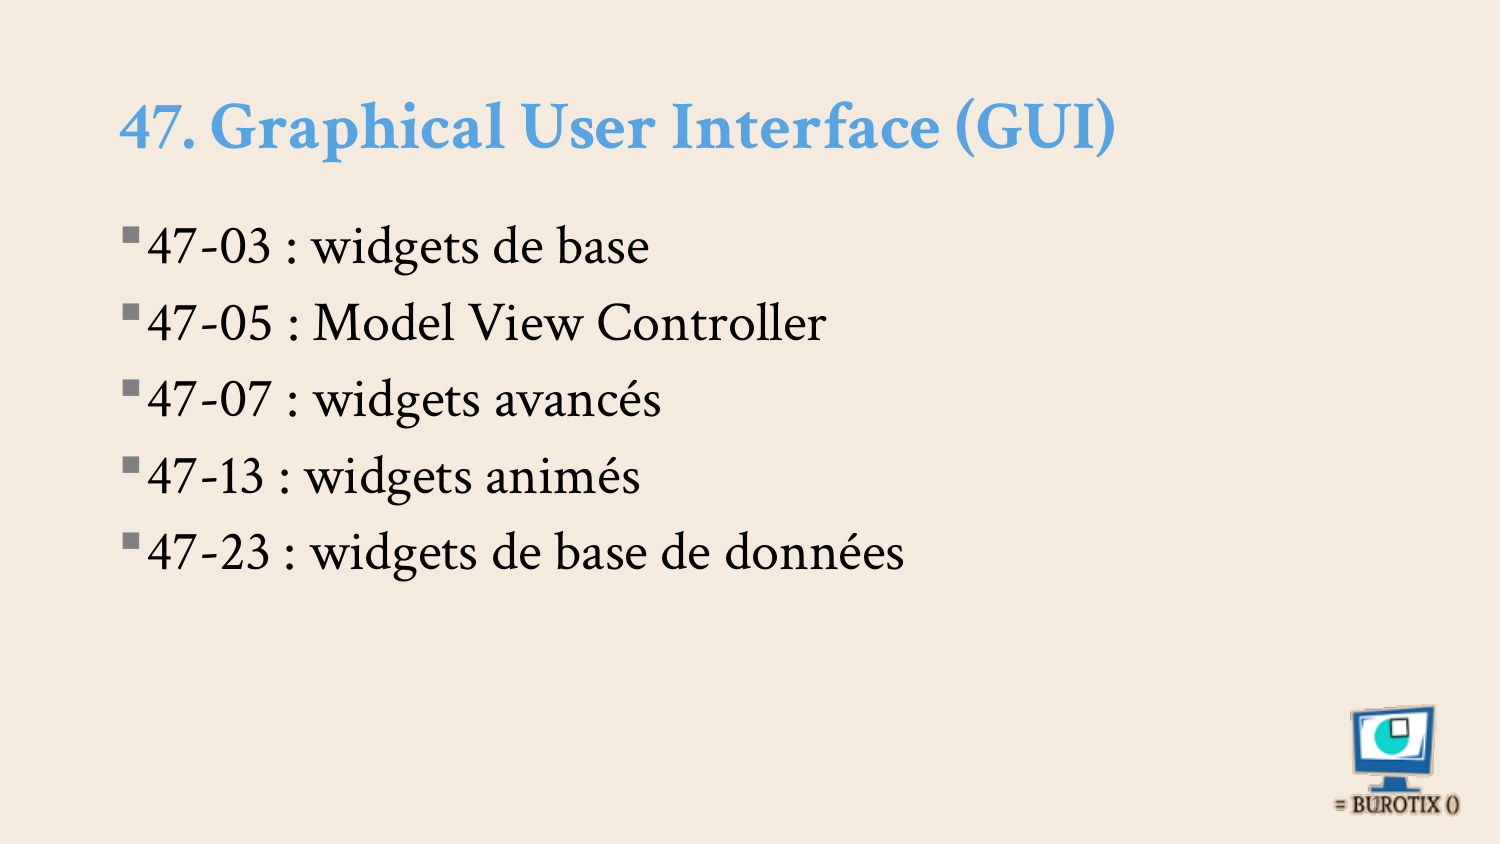

# 47. Graphical User Interface (GUI)
47-03 : widgets de base
47-05 : Model View Controller
47-07 : widgets avancés
47-13 : widgets animés
47-23 : widgets de base de données

2